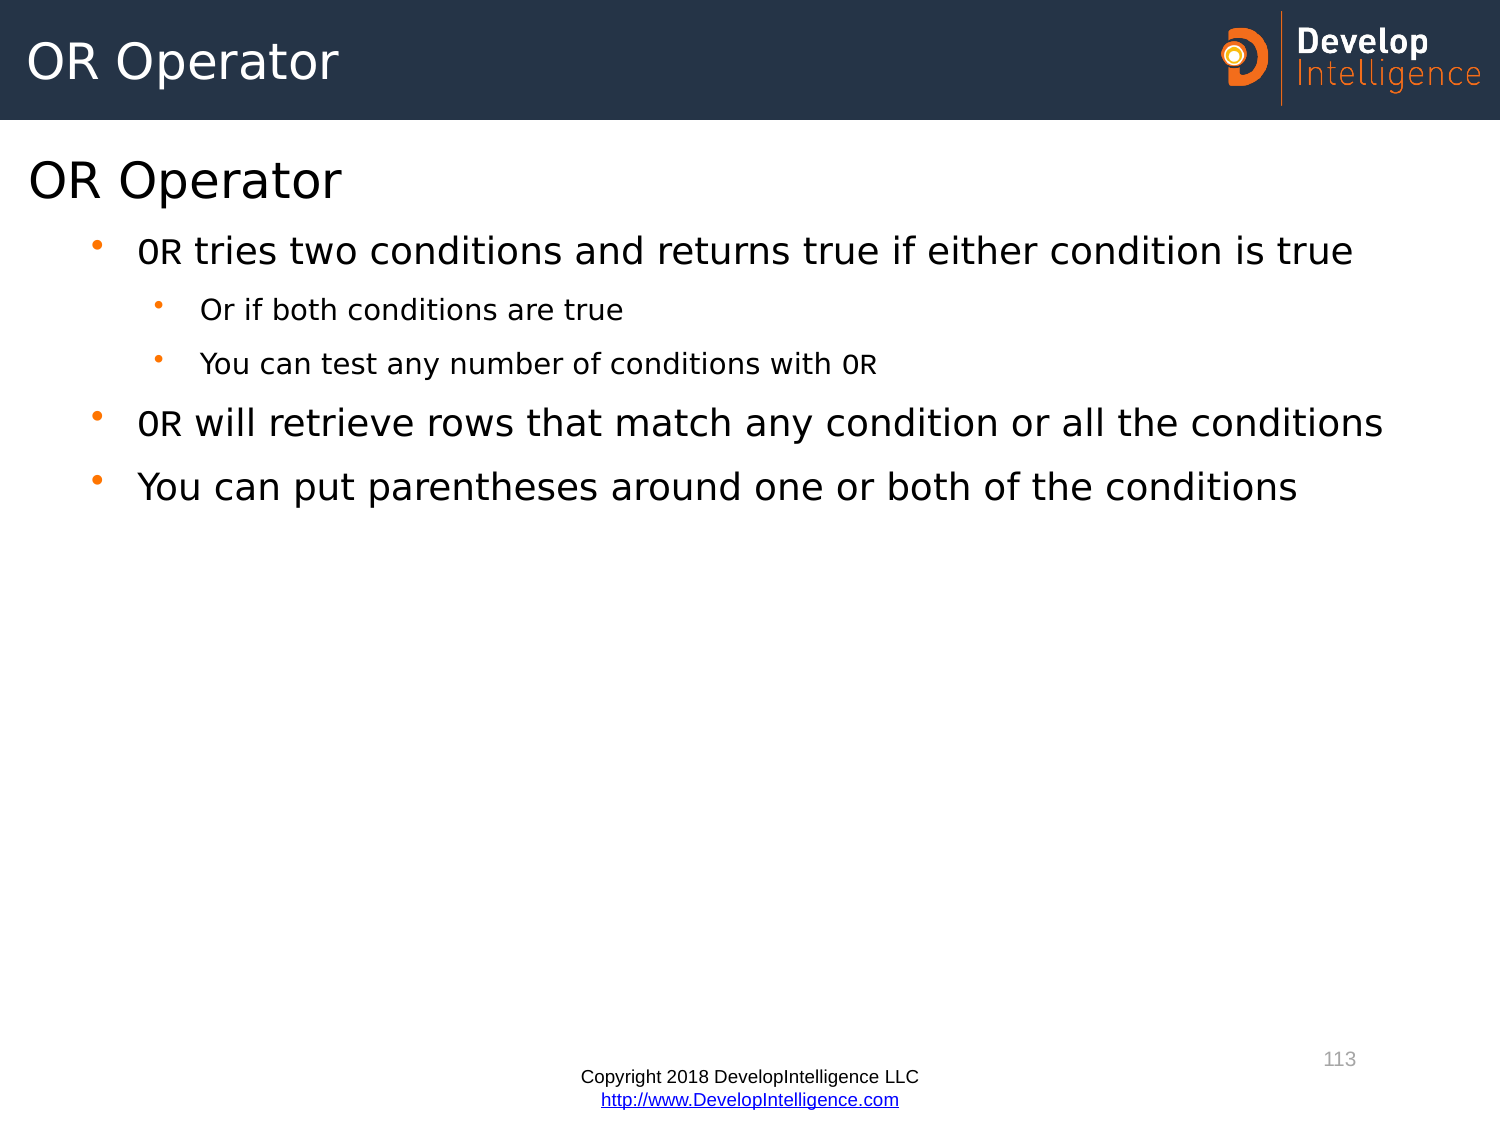

# OR Operator
OR Operator
OR tries two conditions and returns true if either condition is true
Or if both conditions are true
You can test any number of conditions with OR
OR will retrieve rows that match any condition or all the conditions
You can put parentheses around one or both of the conditions

113